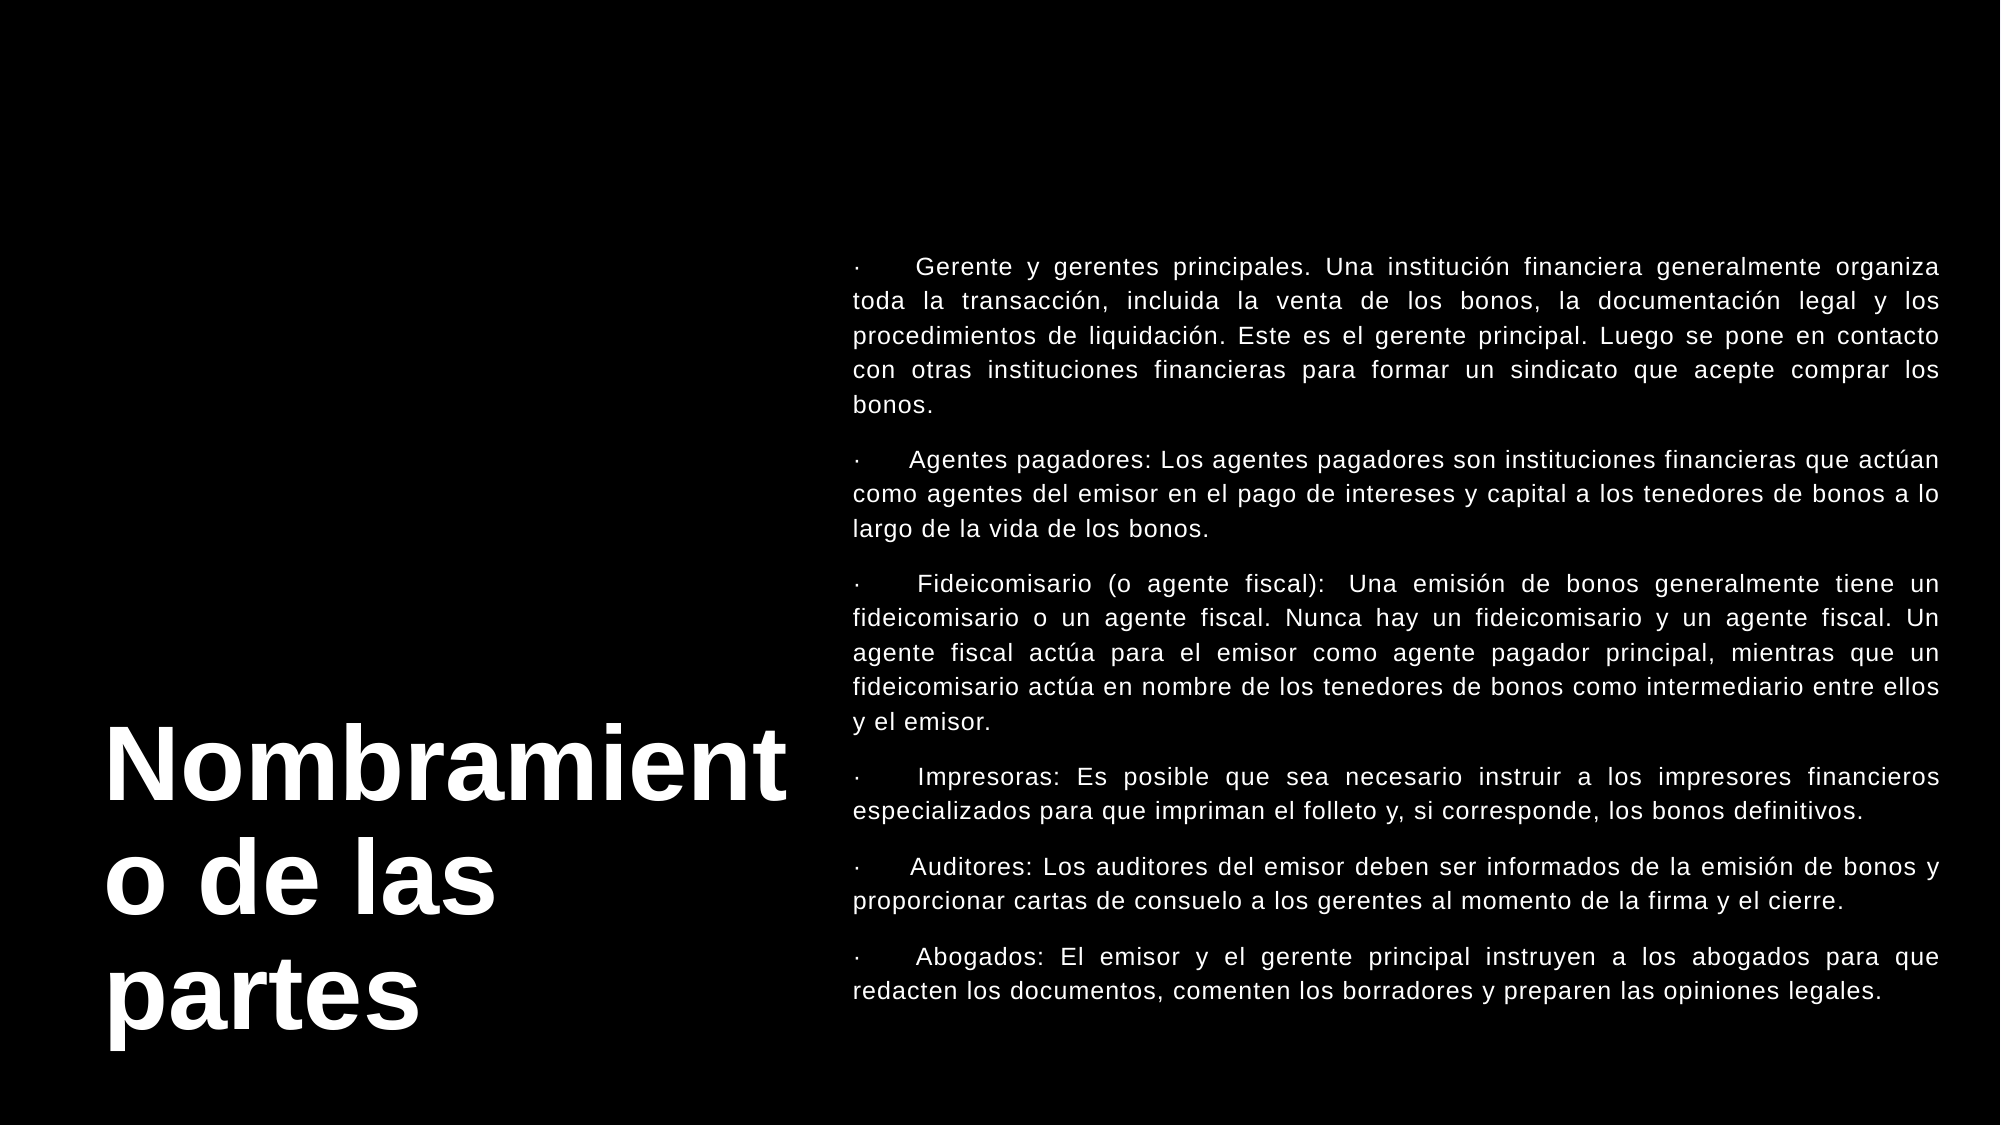

·      Gerente y gerentes principales. Una institución financiera generalmente organiza toda la transacción, incluida la venta de los bonos, la documentación legal y los procedimientos de liquidación. Este es el gerente principal. Luego se pone en contacto con otras instituciones financieras para formar un sindicato que acepte comprar los bonos.
·      Agentes pagadores: Los agentes pagadores son instituciones financieras que actúan como agentes del emisor en el pago de intereses y capital a los tenedores de bonos a lo largo de la vida de los bonos.
·      Fideicomisario (o agente fiscal):  Una emisión de bonos generalmente tiene un fideicomisario o un agente fiscal. Nunca hay un fideicomisario y un agente fiscal. Un agente fiscal actúa para el emisor como agente pagador principal, mientras que un fideicomisario actúa en nombre de los tenedores de bonos como intermediario entre ellos y el emisor.
·      Impresoras: Es posible que sea necesario instruir a los impresores financieros especializados para que impriman el folleto y, si corresponde, los bonos definitivos.
·      Auditores: Los auditores del emisor deben ser informados de la emisión de bonos y proporcionar cartas de consuelo a los gerentes al momento de la firma y el cierre.
·      Abogados: El emisor y el gerente principal instruyen a los abogados para que redacten los documentos, comenten los borradores y preparen las opiniones legales.
# Nombramiento de las partes